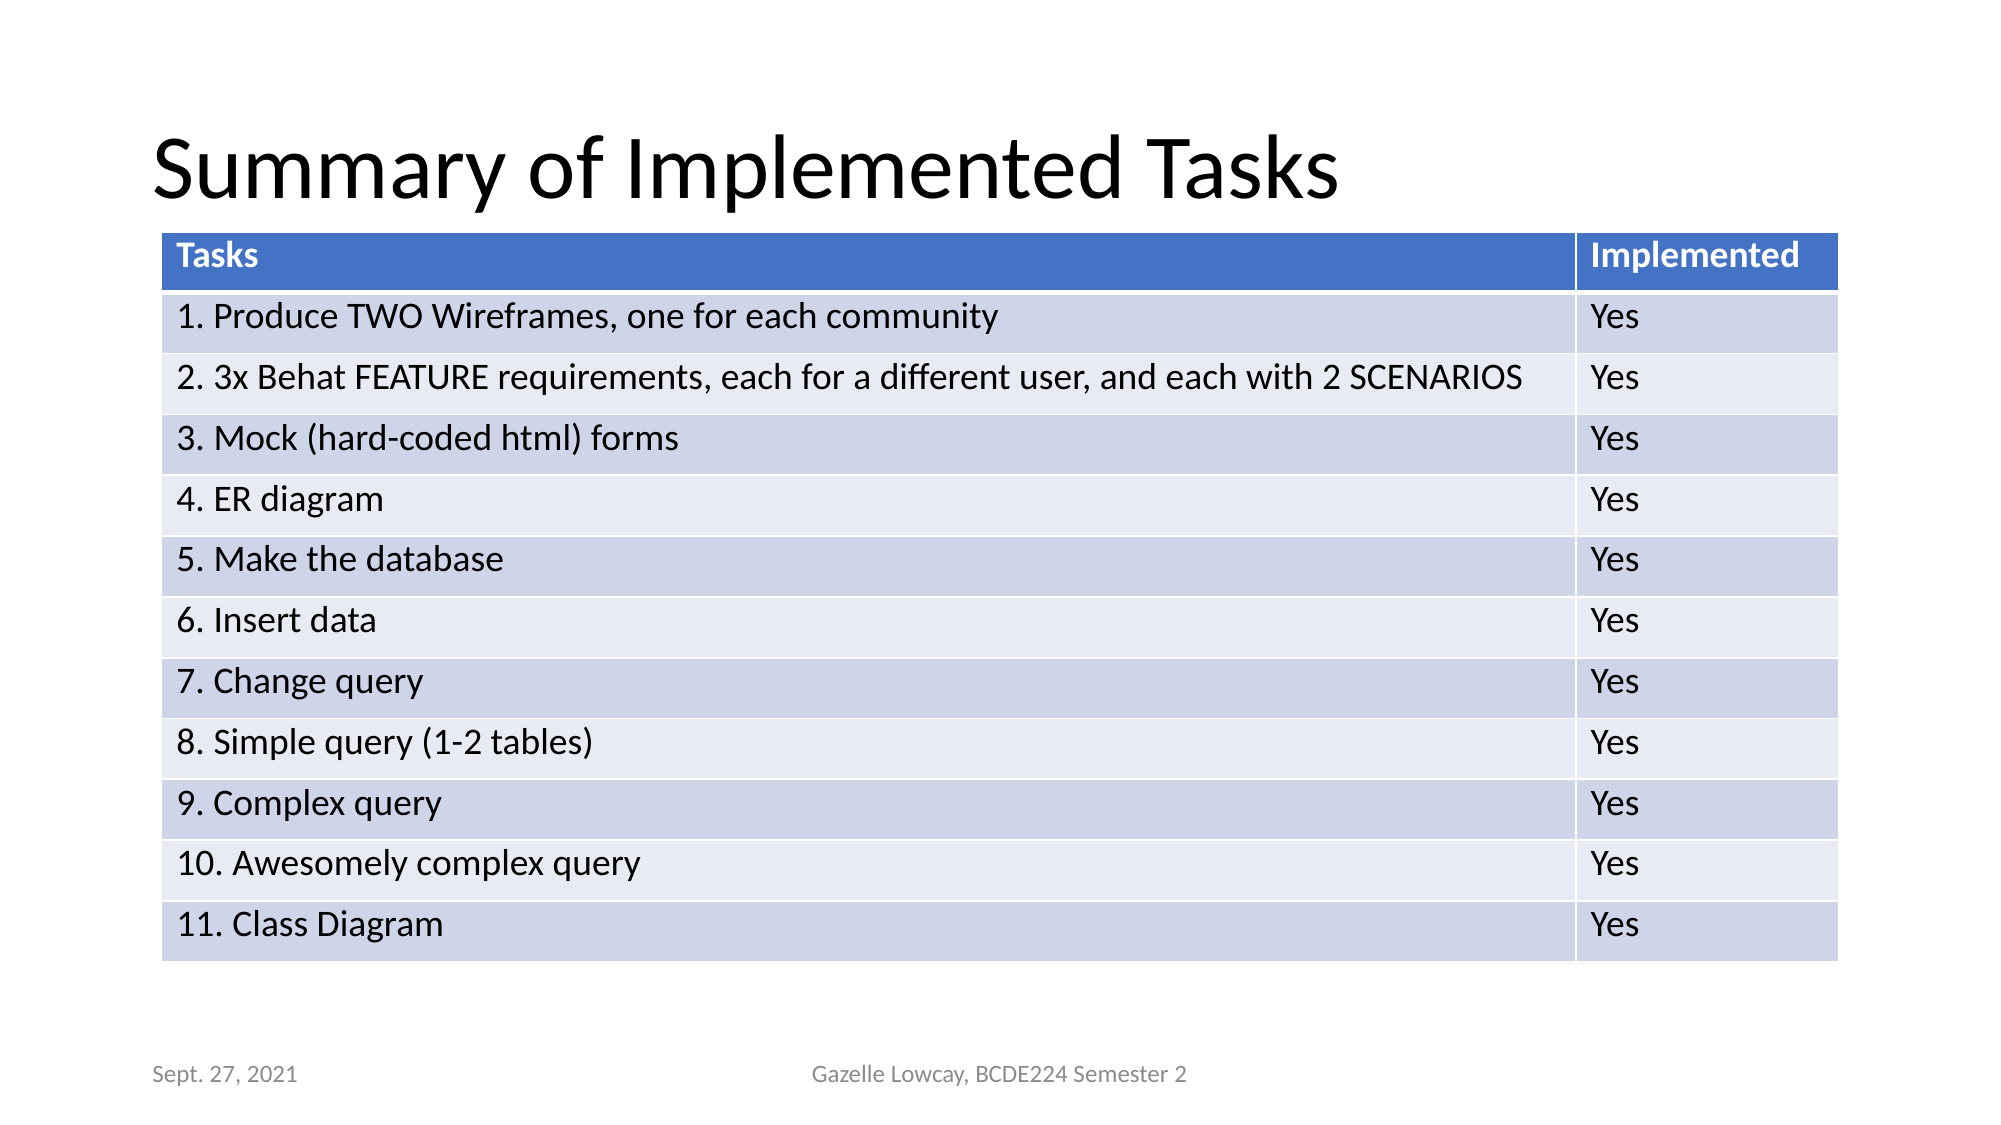

# Summary of Implemented Tasks
| Tasks | Implemented |
| --- | --- |
| 1. Produce TWO Wireframes, one for each community | Yes |
| 2. 3x Behat FEATURE requirements, each for a different user, and each with 2 SCENARIOS | Yes |
| 3. Mock (hard-coded html) forms | Yes |
| 4. ER diagram | Yes |
| 5. Make the database | Yes |
| 6. Insert data | Yes |
| 7. Change query | Yes |
| 8. Simple query (1-2 tables) | Yes |
| 9. Complex query | Yes |
| 10. Awesomely complex query | Yes |
| 11. Class Diagram | Yes |
Sept. 27, 2021
Gazelle Lowcay, BCDE224 Semester 2